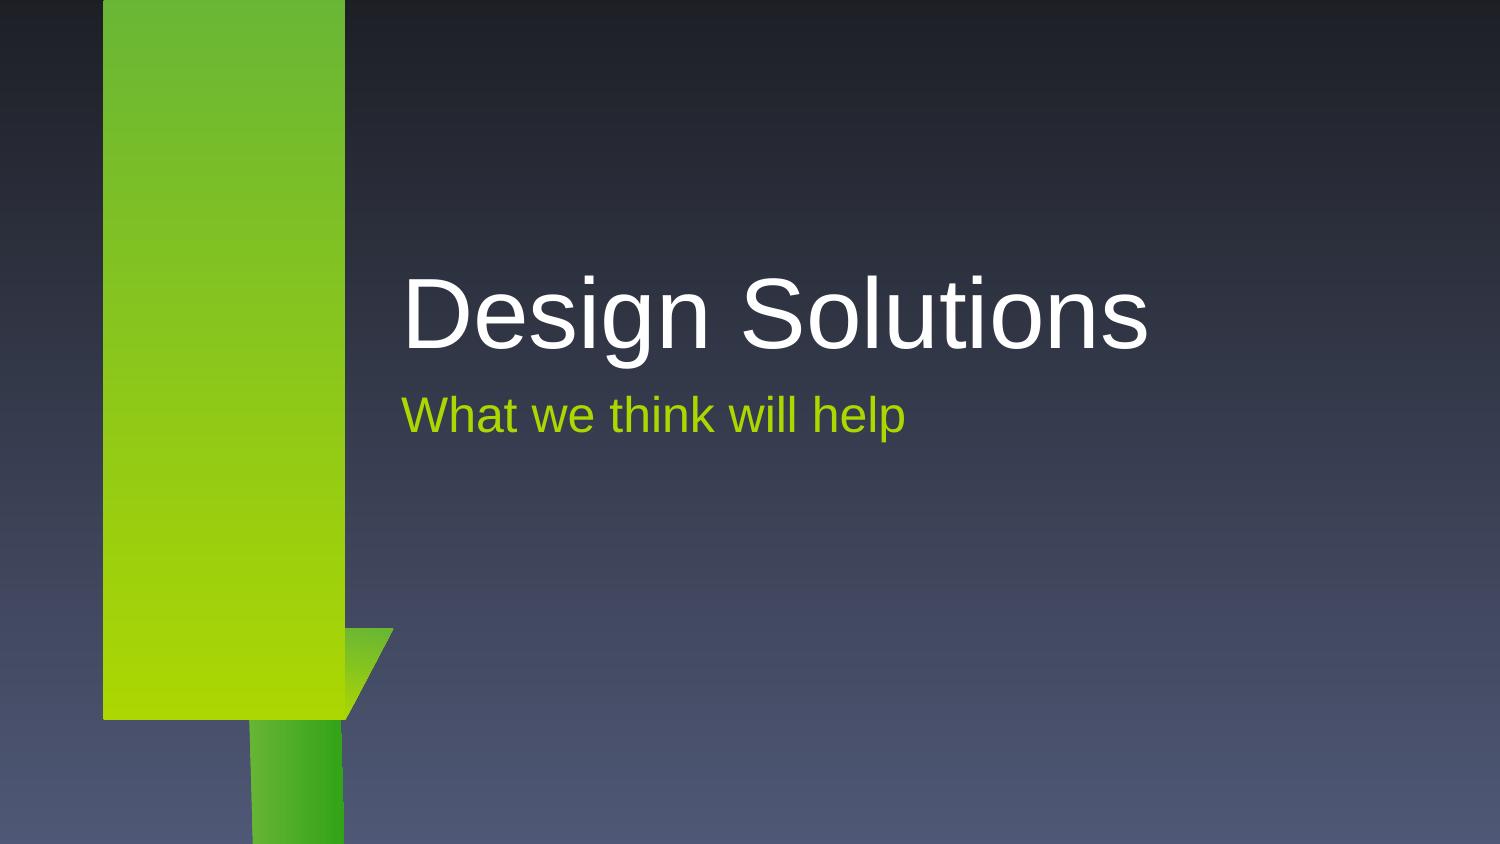

# Design Solutions
What we think will help